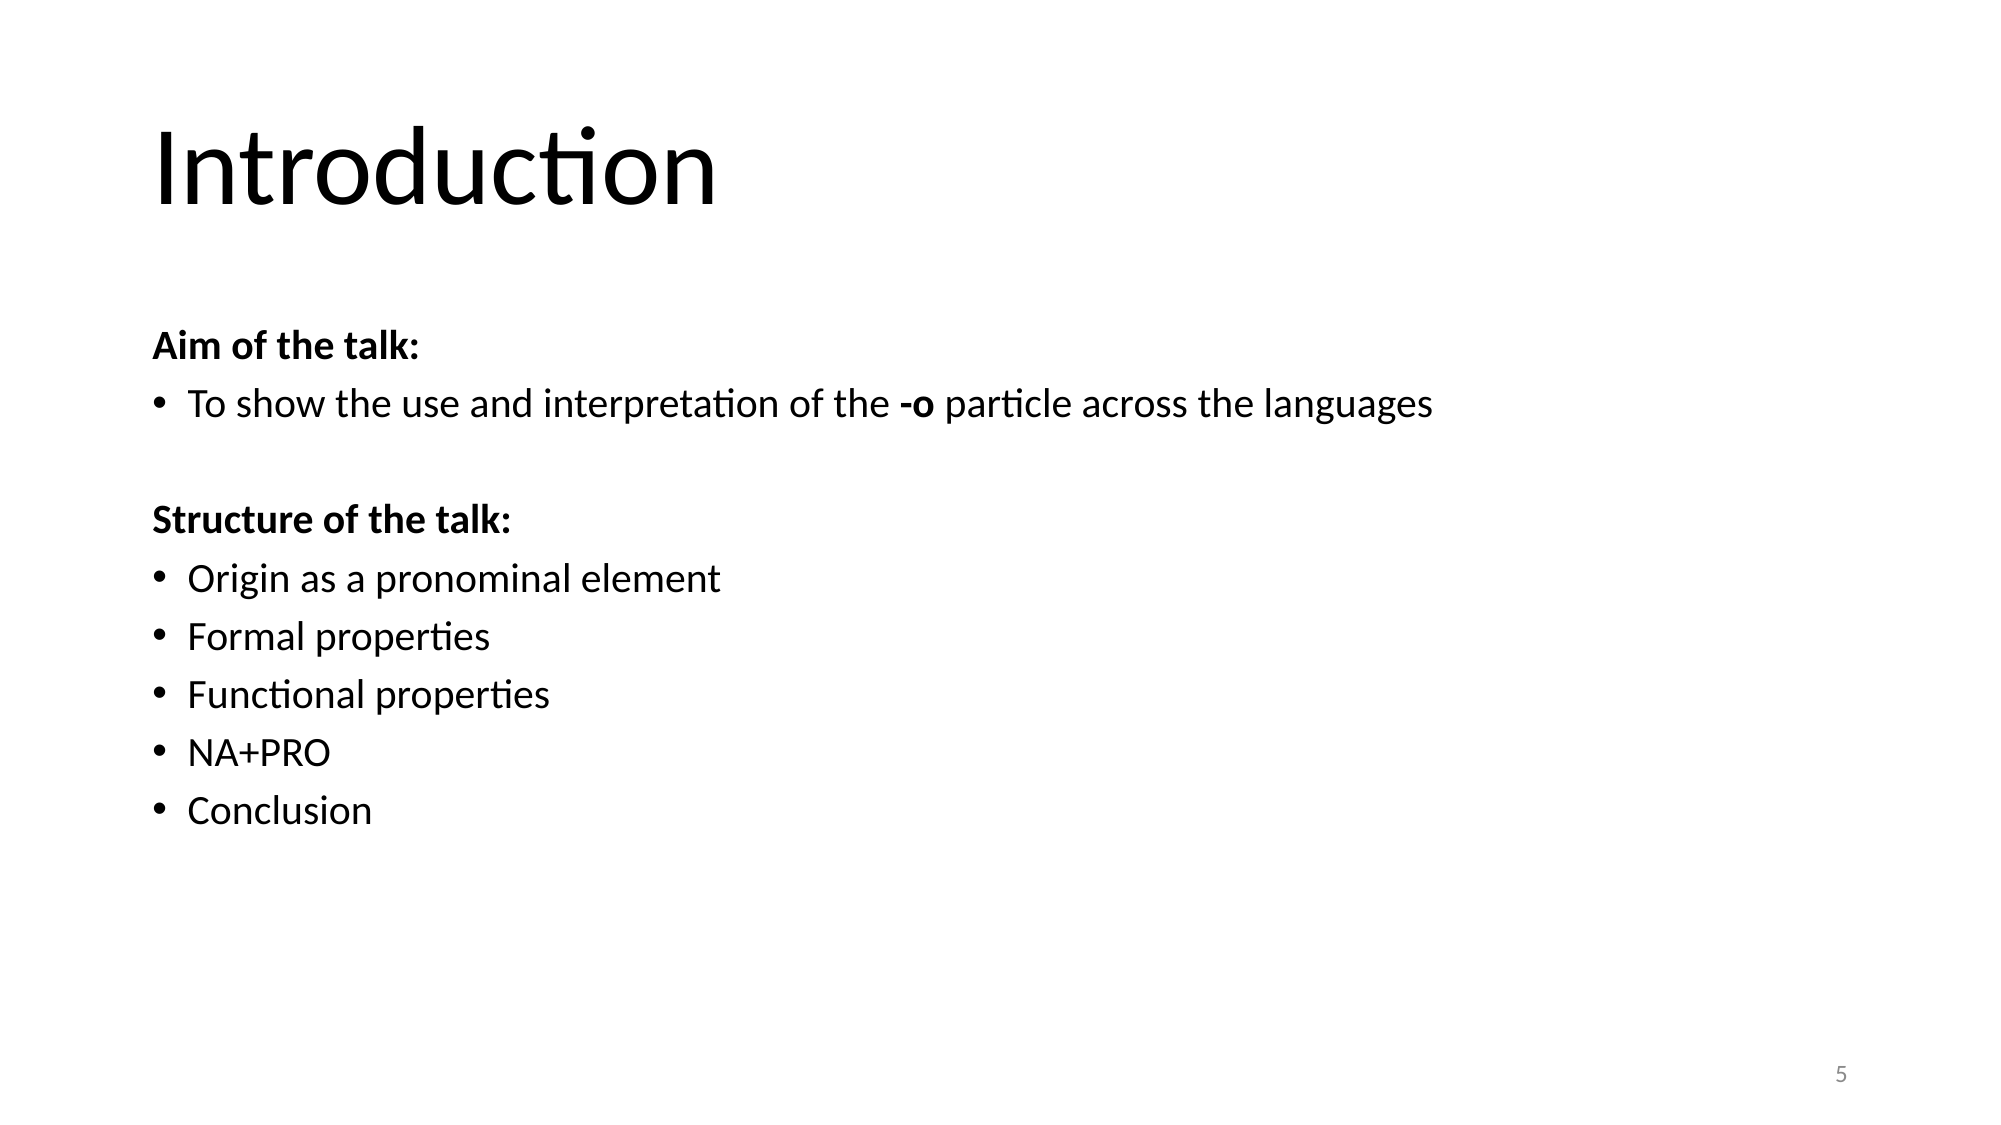

Introduction
Aim of the talk:
To show the use and interpretation of the -o particle across the languages

Structure of the talk:
Origin as a pronominal element
Formal properties
Functional properties
NA+PRO
Conclusion

5